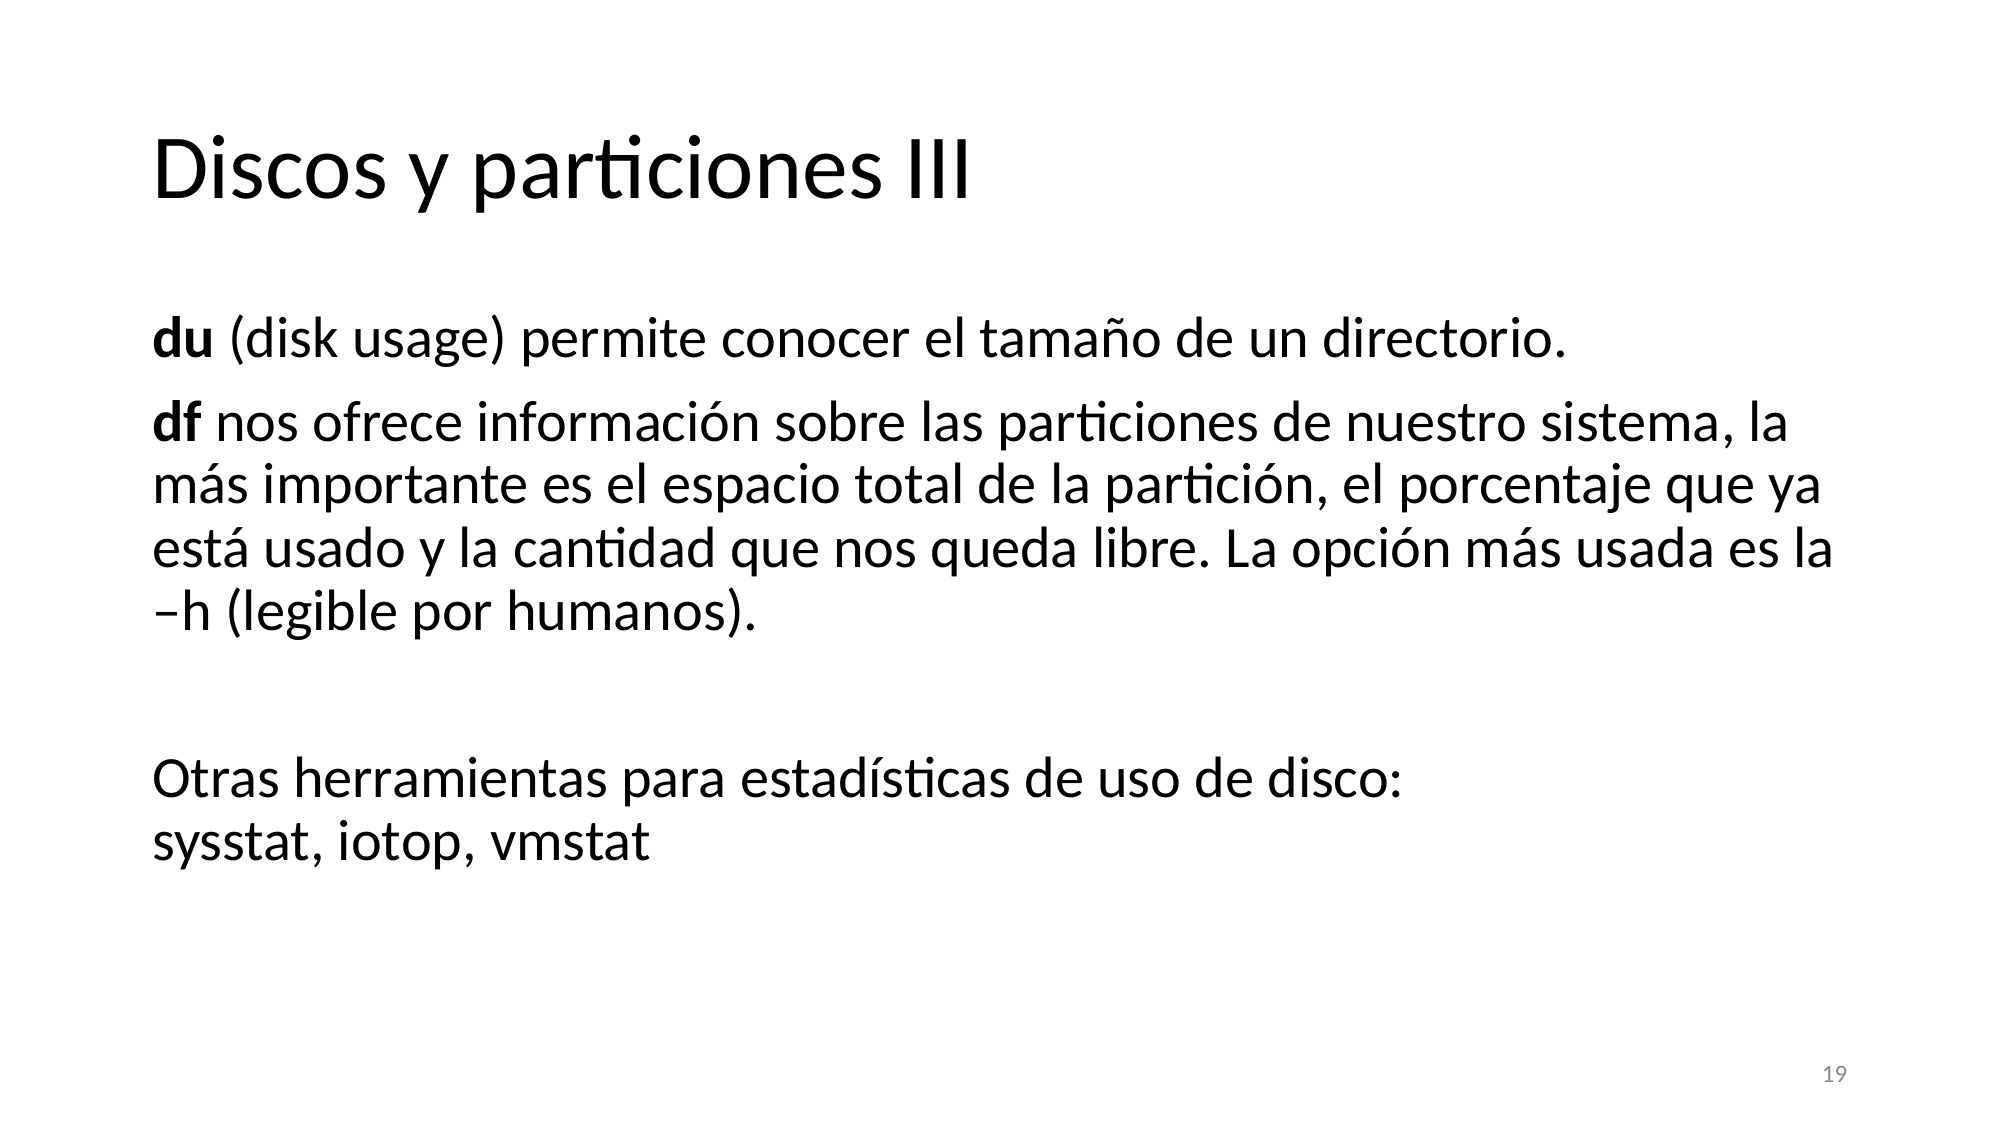

# Discos y particiones III
du (disk usage) permite conocer el tamaño de un directorio.
df nos ofrece información sobre las particiones de nuestro sistema, la más importante es el espacio total de la partición, el porcentaje que ya está usado y la cantidad que nos queda libre. La opción más usada es la –h (legible por humanos).

Otras herramientas para estadísticas de uso de disco:
sysstat, iotop, vmstat
19